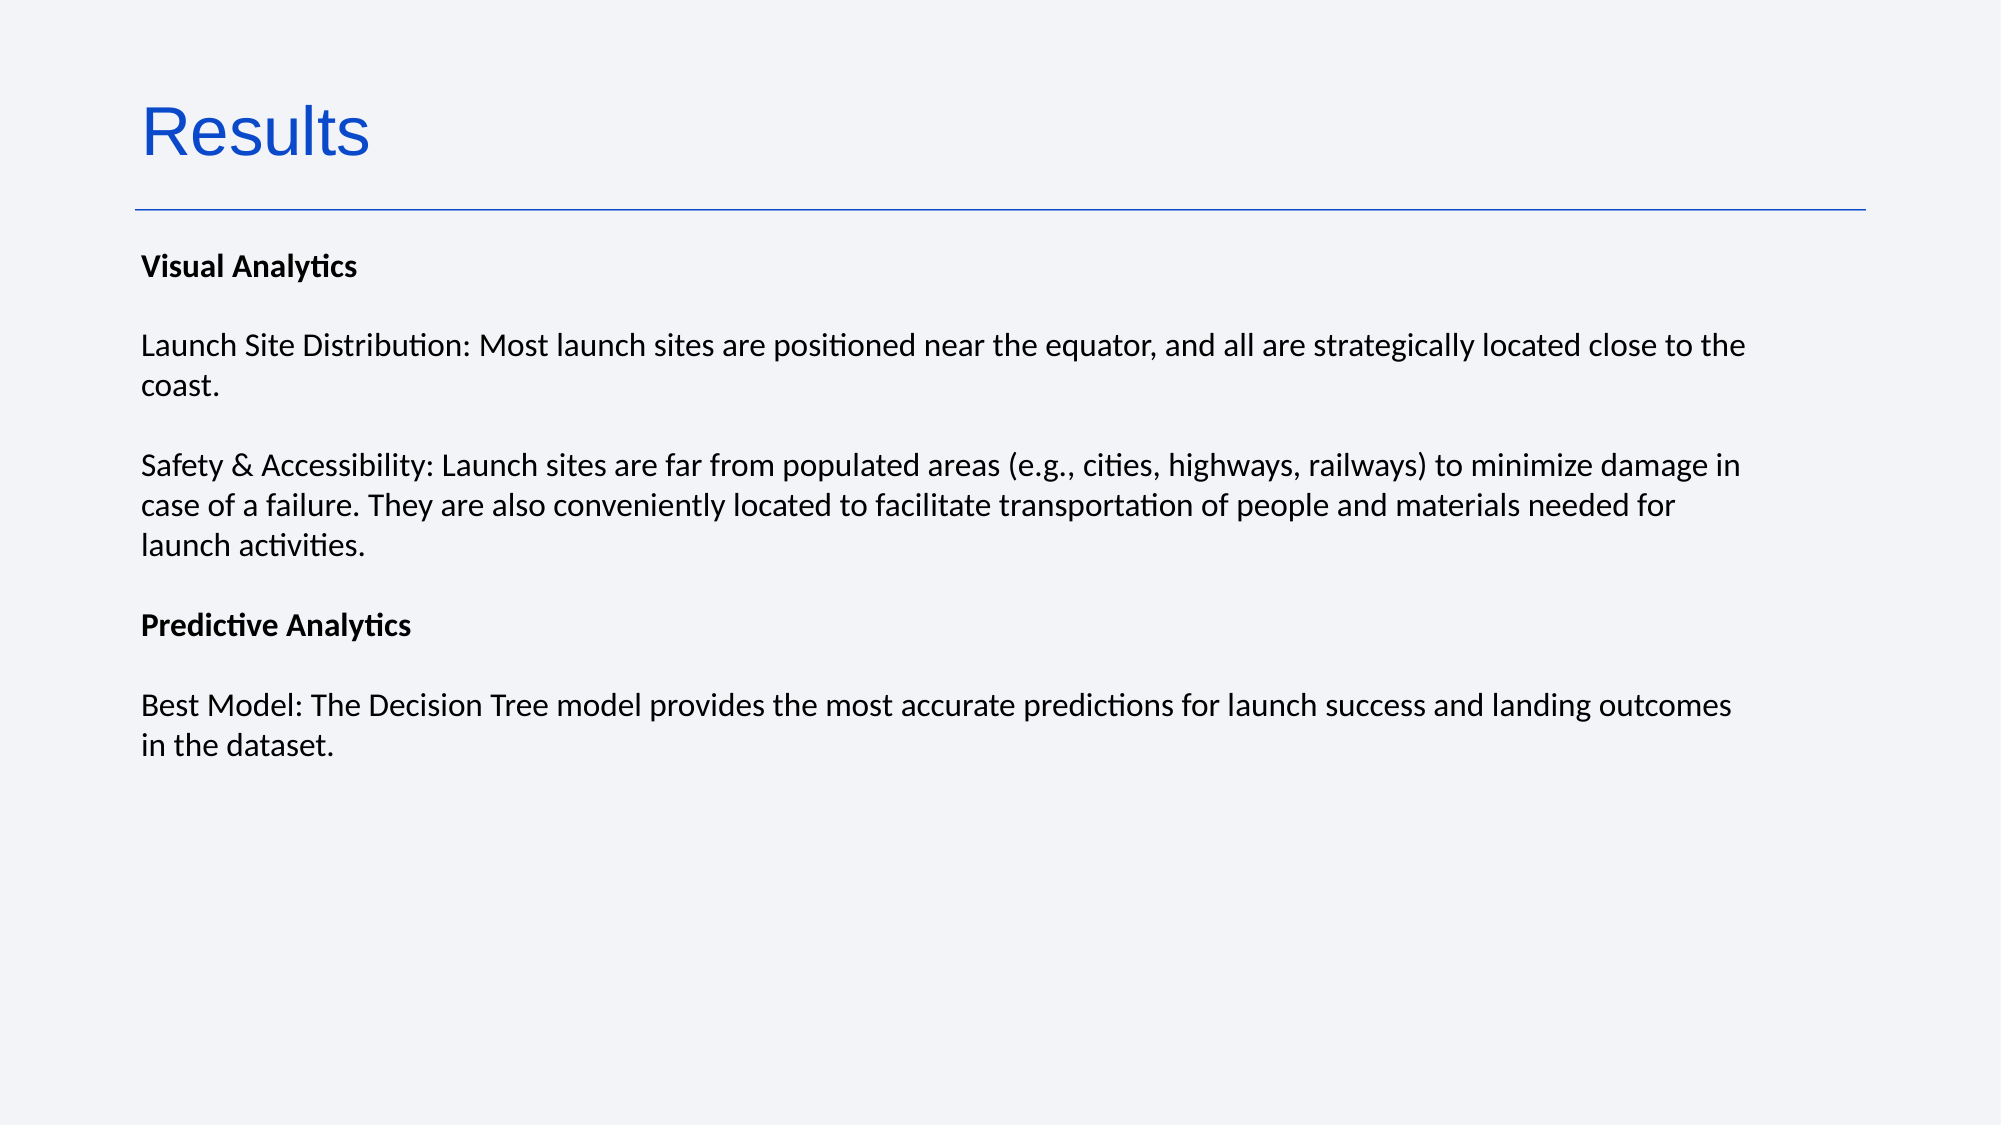

Results
Visual Analytics

Launch Site Distribution: Most launch sites are positioned near the equator, and all are strategically located close to the coast.

Safety & Accessibility: Launch sites are far from populated areas (e.g., cities, highways, railways) to minimize damage in case of a failure. They are also conveniently located to facilitate transportation of people and materials needed for launch activities.

Predictive Analytics

Best Model: The Decision Tree model provides the most accurate predictions for launch success and landing outcomes in the dataset.
17